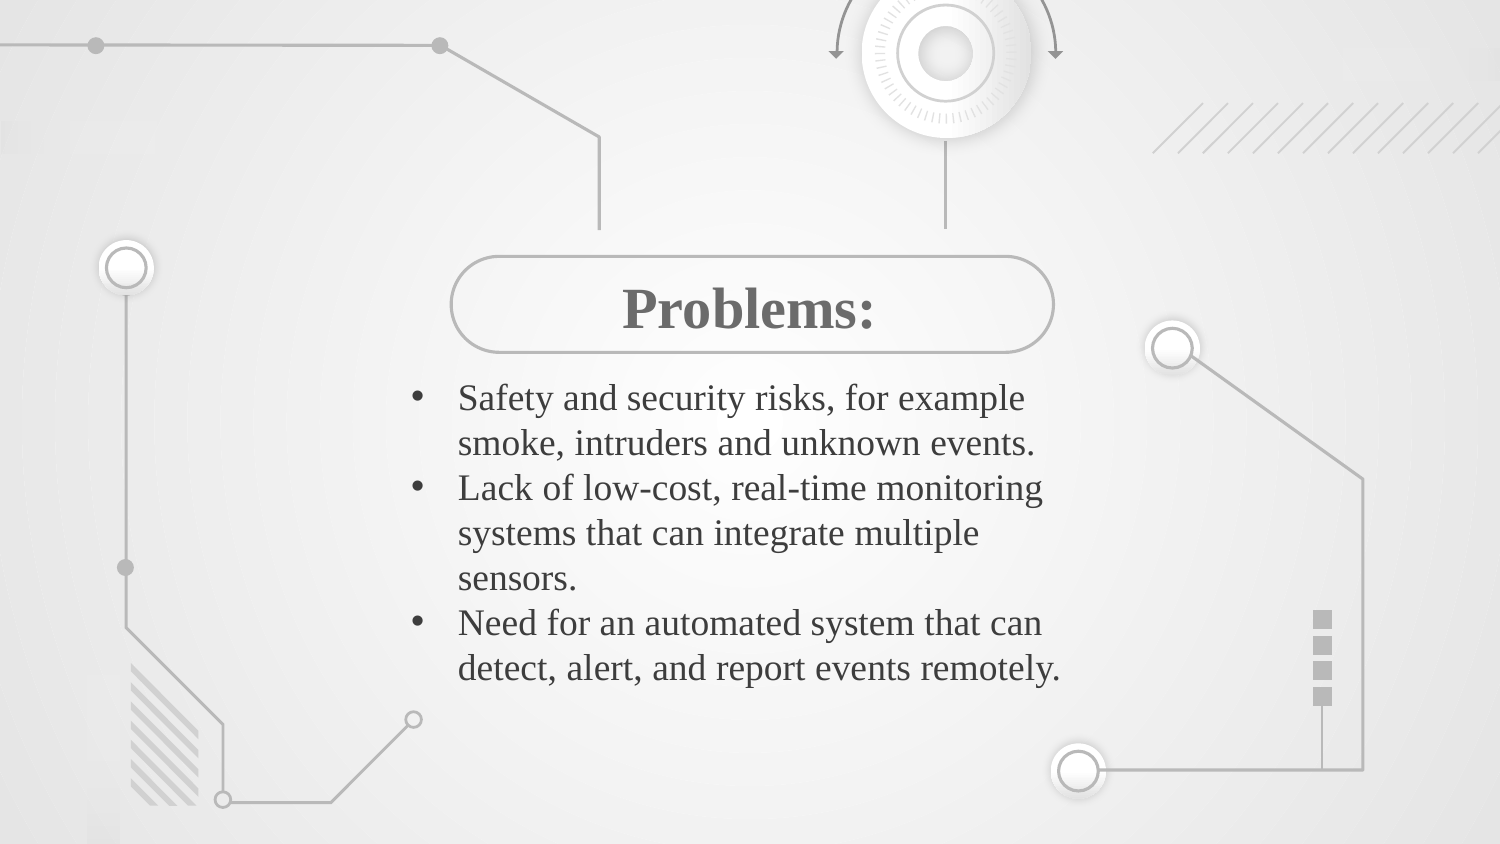

# Problems:

Safety and security risks, for example smoke, intruders and unknown events.
Lack of low-cost, real-time monitoring systems that can integrate multiple sensors.
Need for an automated system that can detect, alert, and report events remotely.